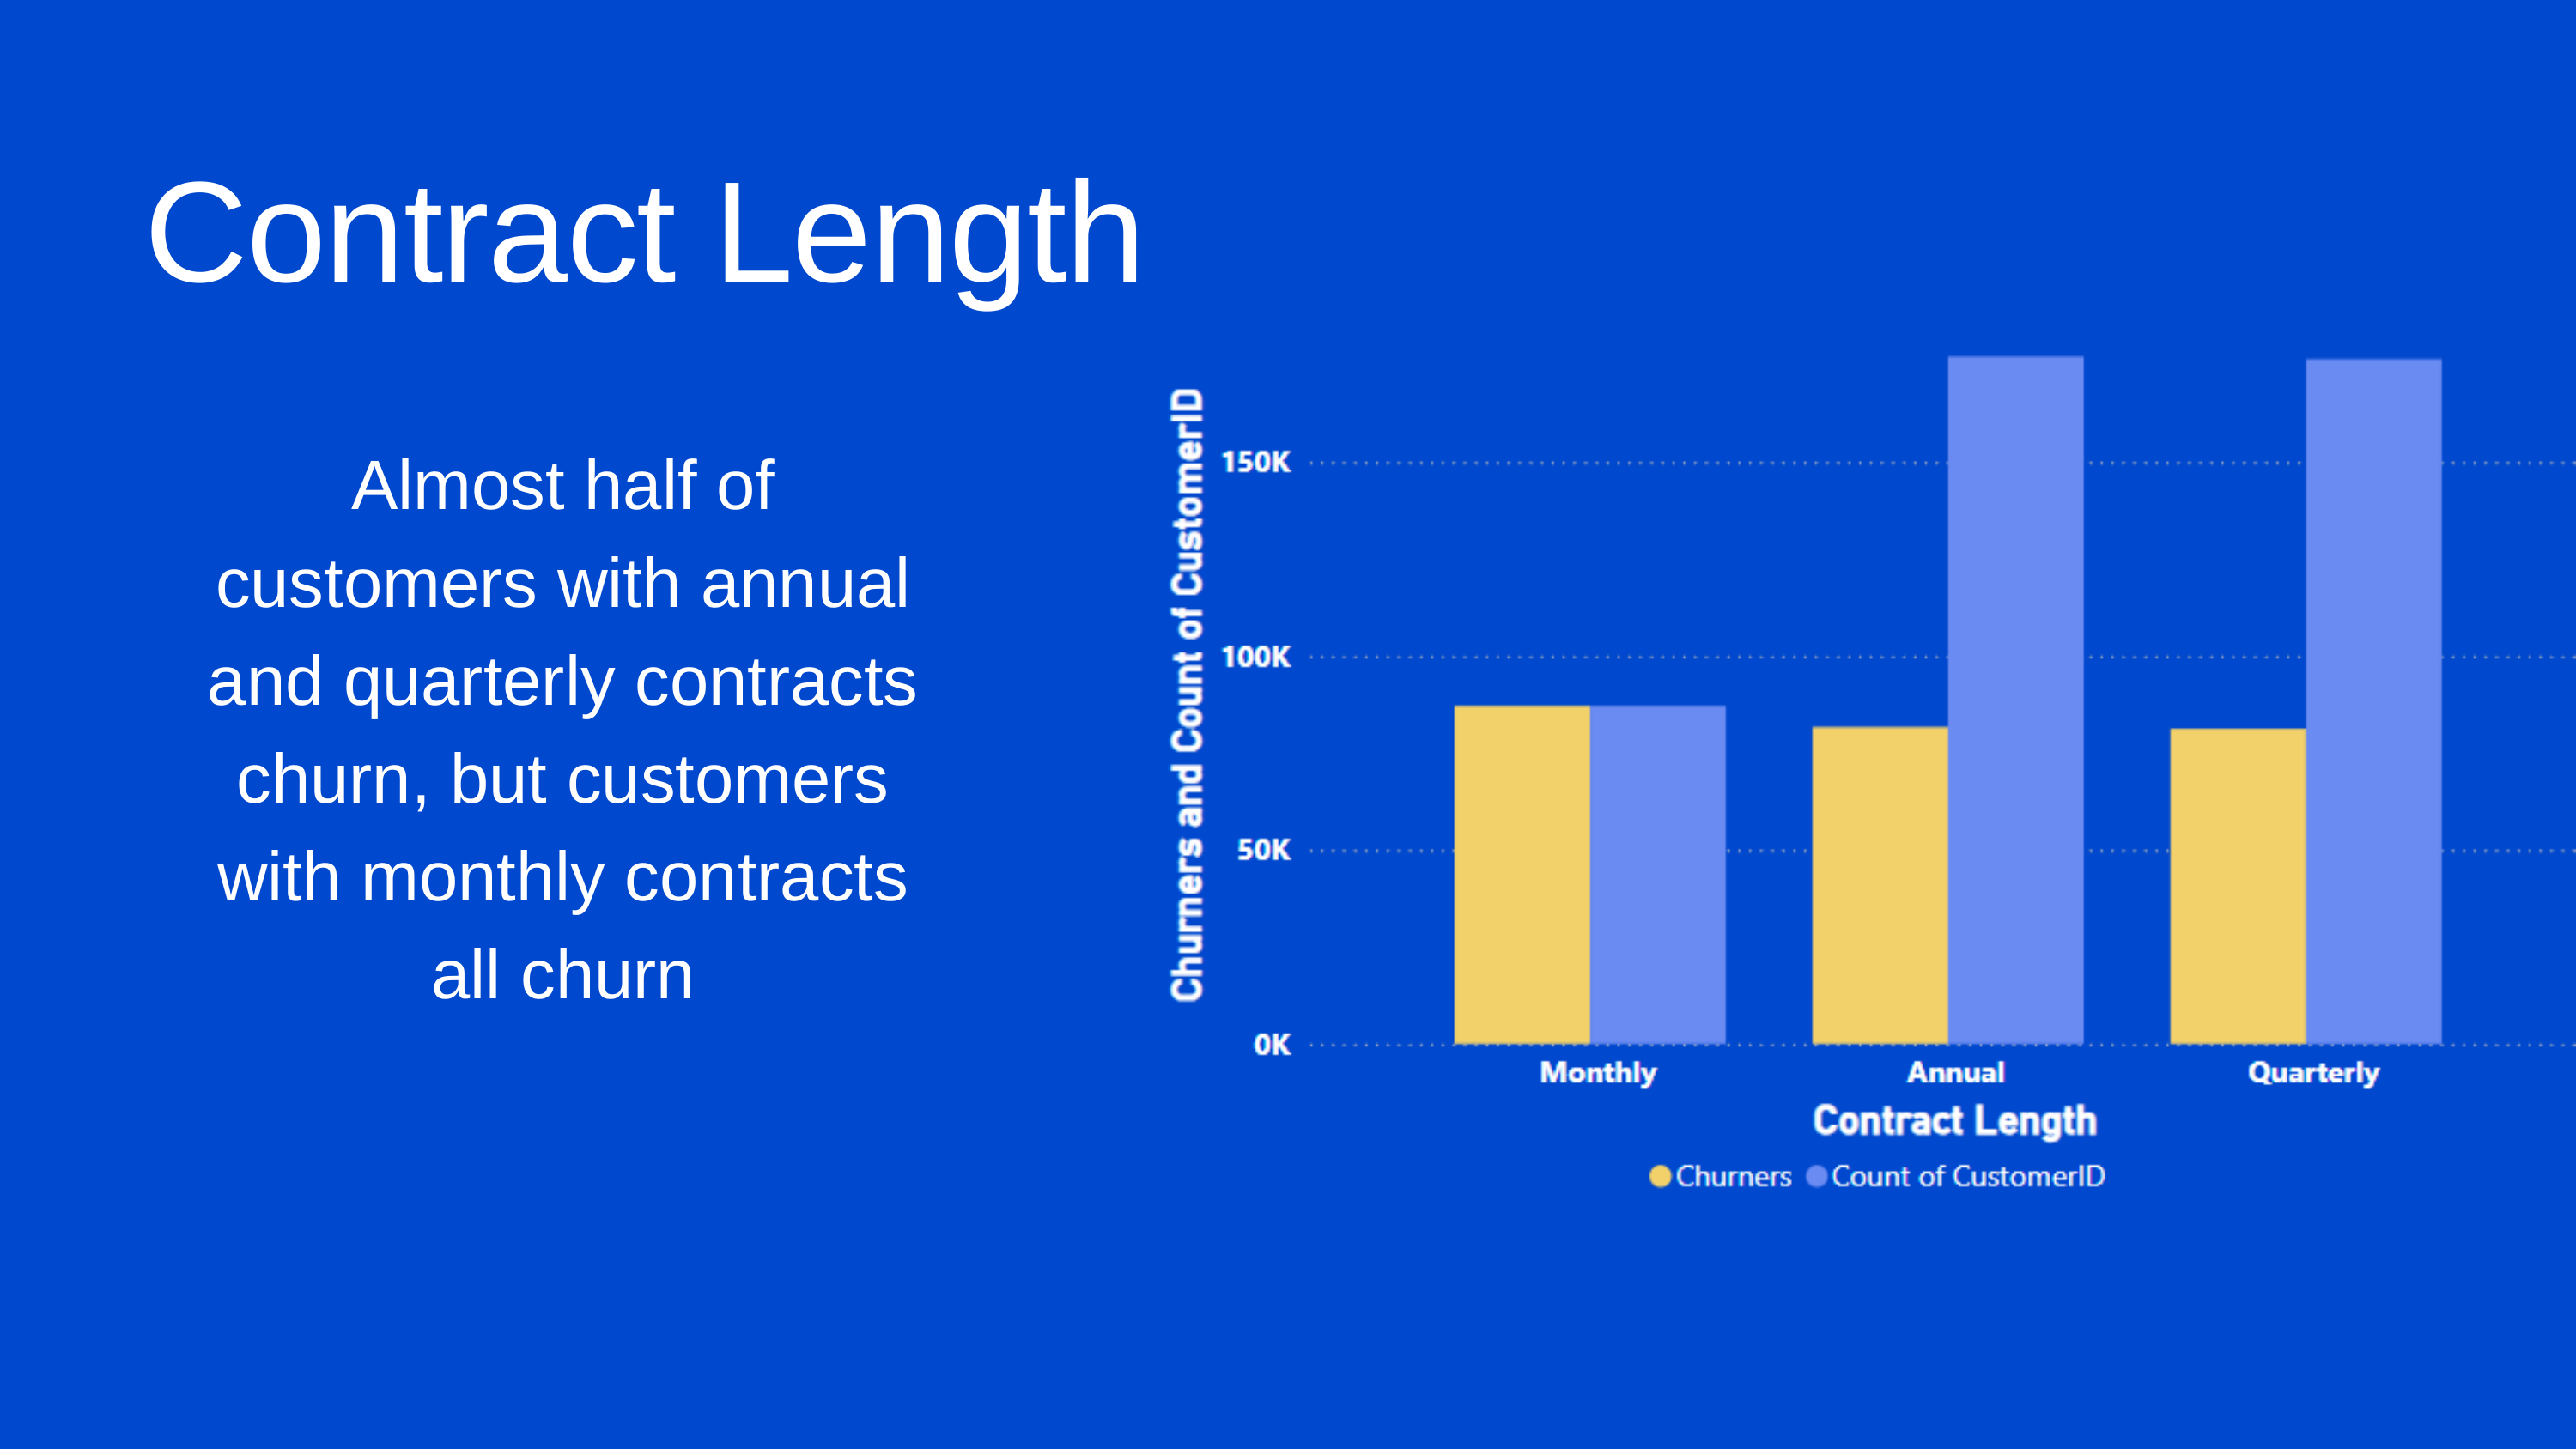

Contract Length

Almost half of customers with annual and quarterly contracts churn, but customers with monthly contracts all churn